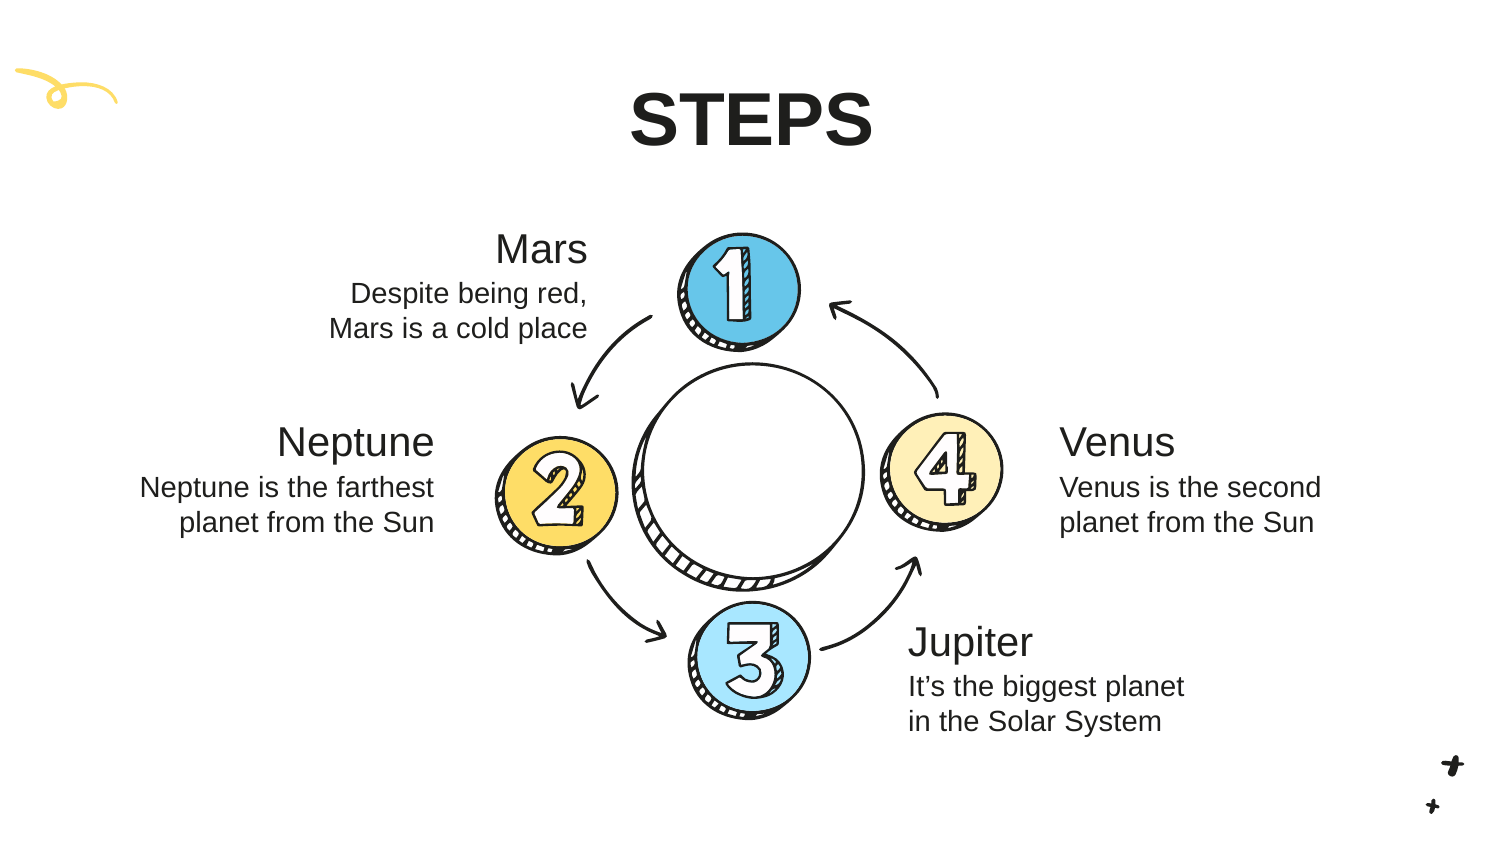

# STEPS
Mars

Despite being red, Mars is a cold place

Neptune
Venus

Venus is the second planet from the Sun
Neptune is the farthest planet from the Sun

Jupiter

It’s the biggest planet in the Solar System